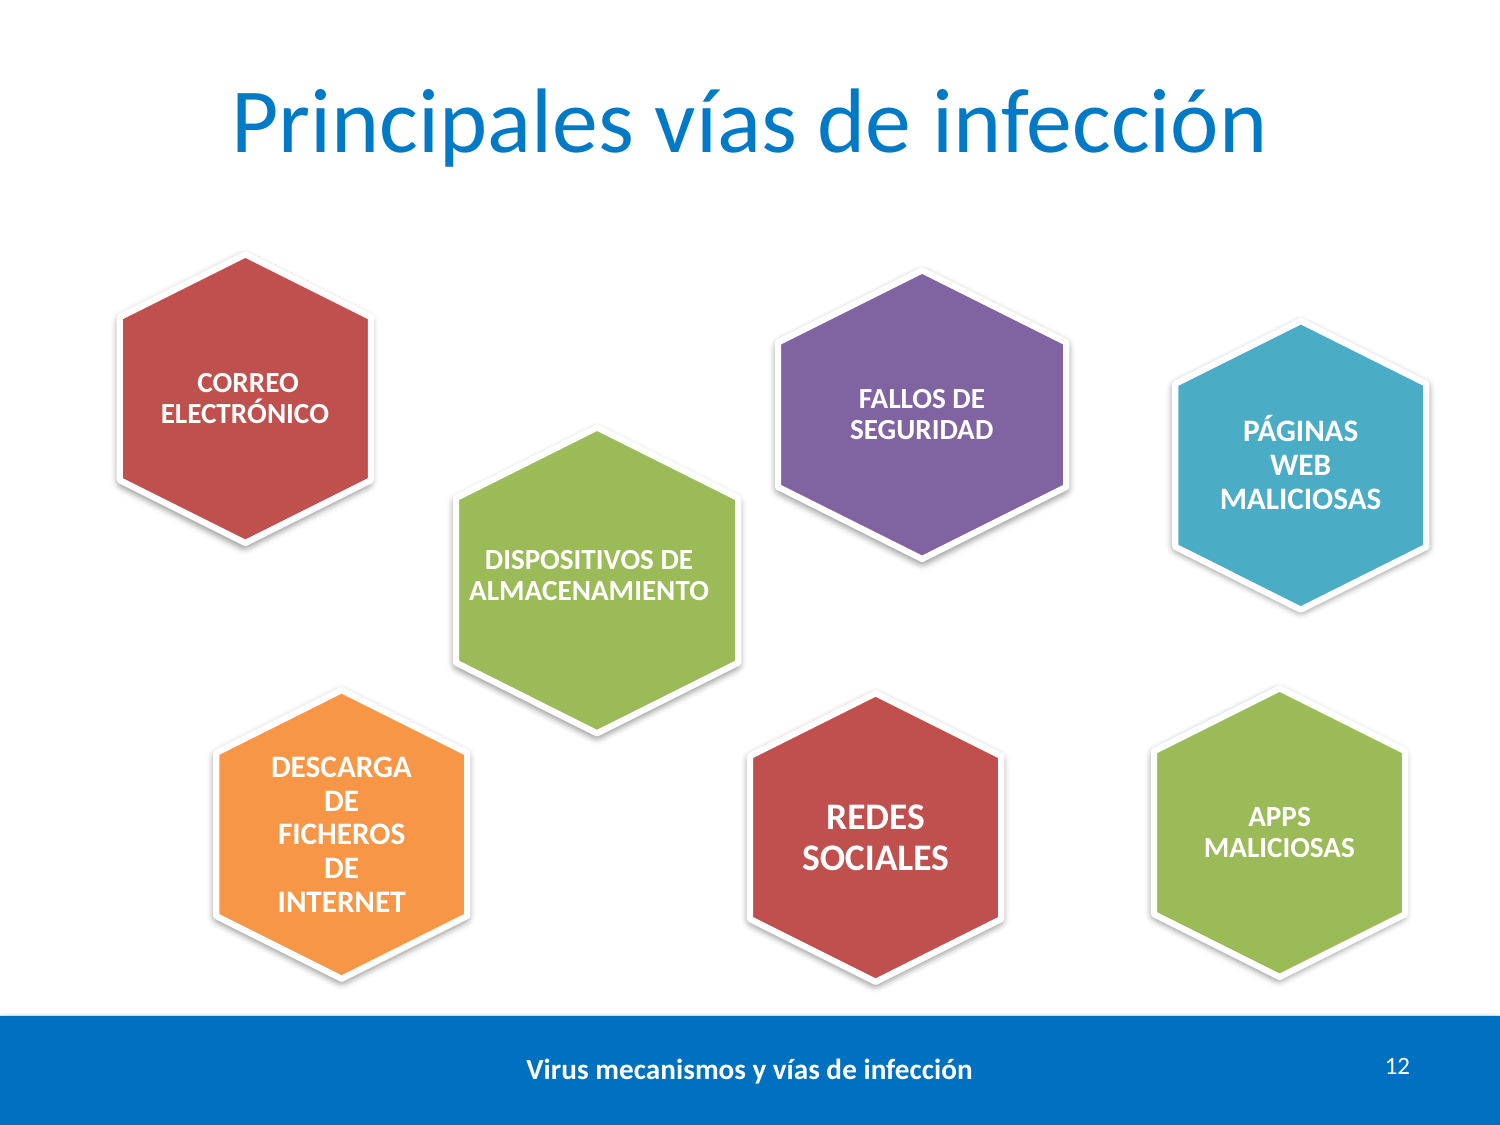

# Principales vías de infección

Correo electrónico

Fallos de seguridad

PÁGINAS WEB MALICIOSAS

DISPOSITIVOS de almacenamiento

APPS MALICIOSAS

DESCARGA DE Ficheros DE INTERNET

REDES SOCIALES
Virus mecanismos y vías de infección
12